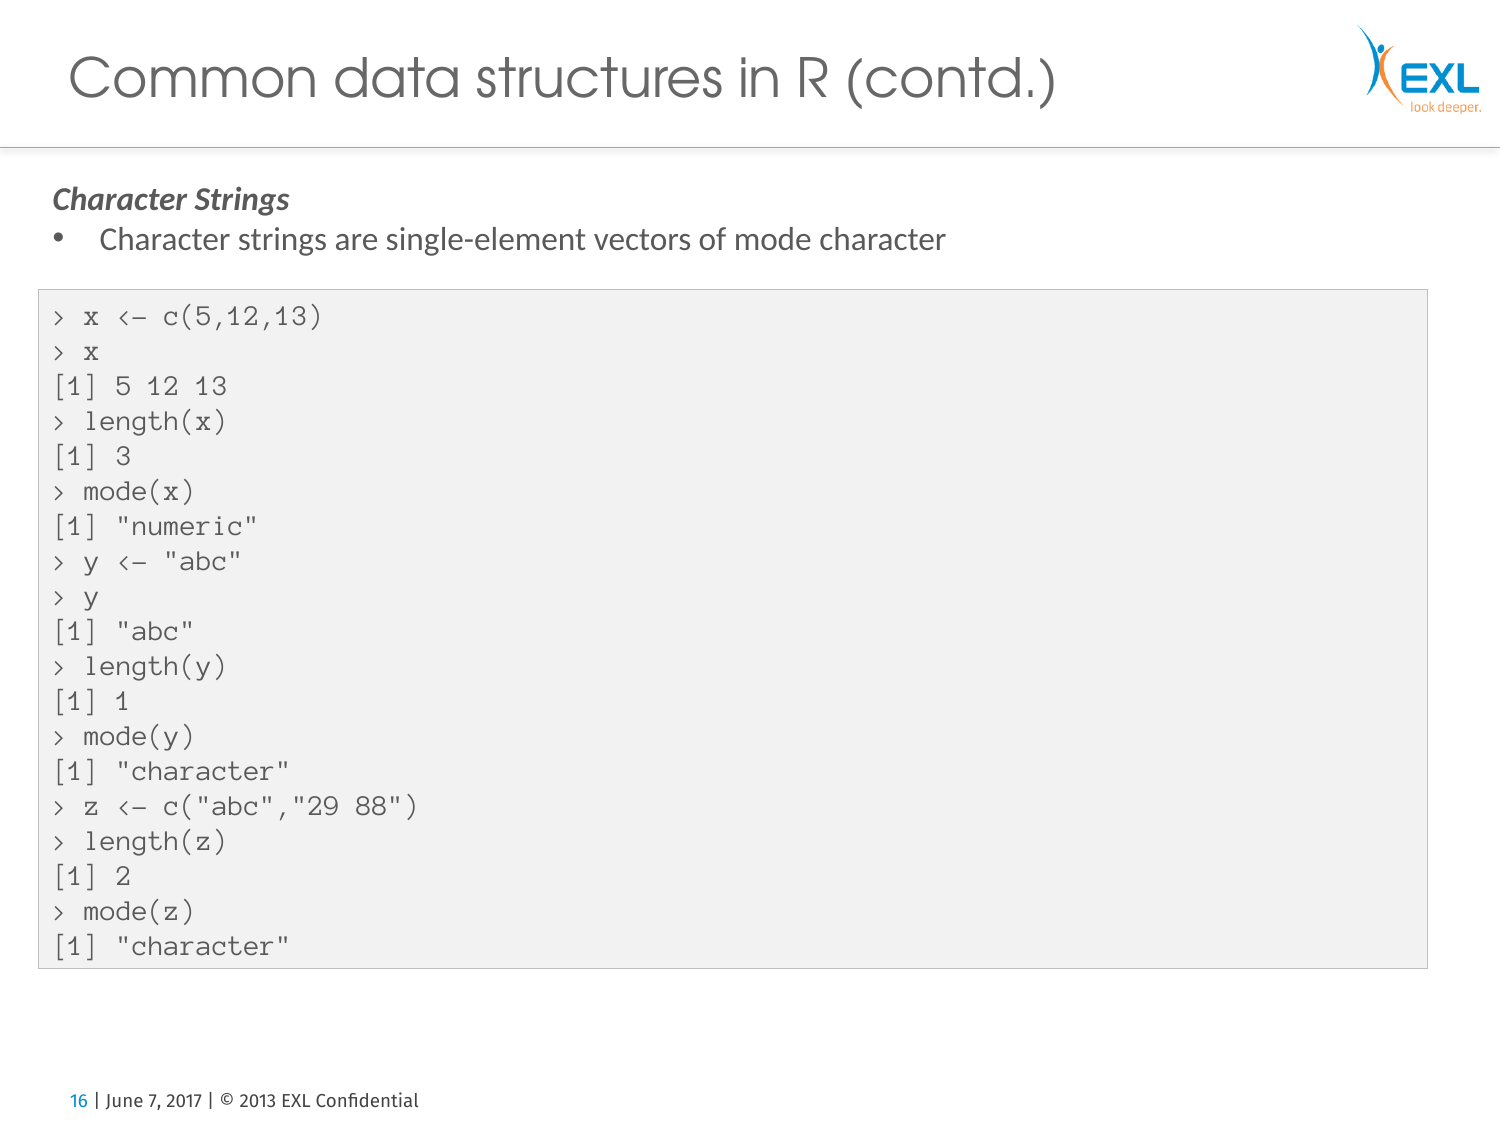

# Common data structures in R (contd.)
Character Strings
Character strings are single-element vectors of mode character
> x <- c(5,12,13)
> x
[1] 5 12 13
> length(x)
[1] 3
> mode(x)
[1] "numeric"
> y <- "abc"
> y
[1] "abc"
> length(y)
[1] 1
> mode(y)
[1] "character"
> z <- c("abc","29 88")
> length(z)
[1] 2
> mode(z)
[1] "character"